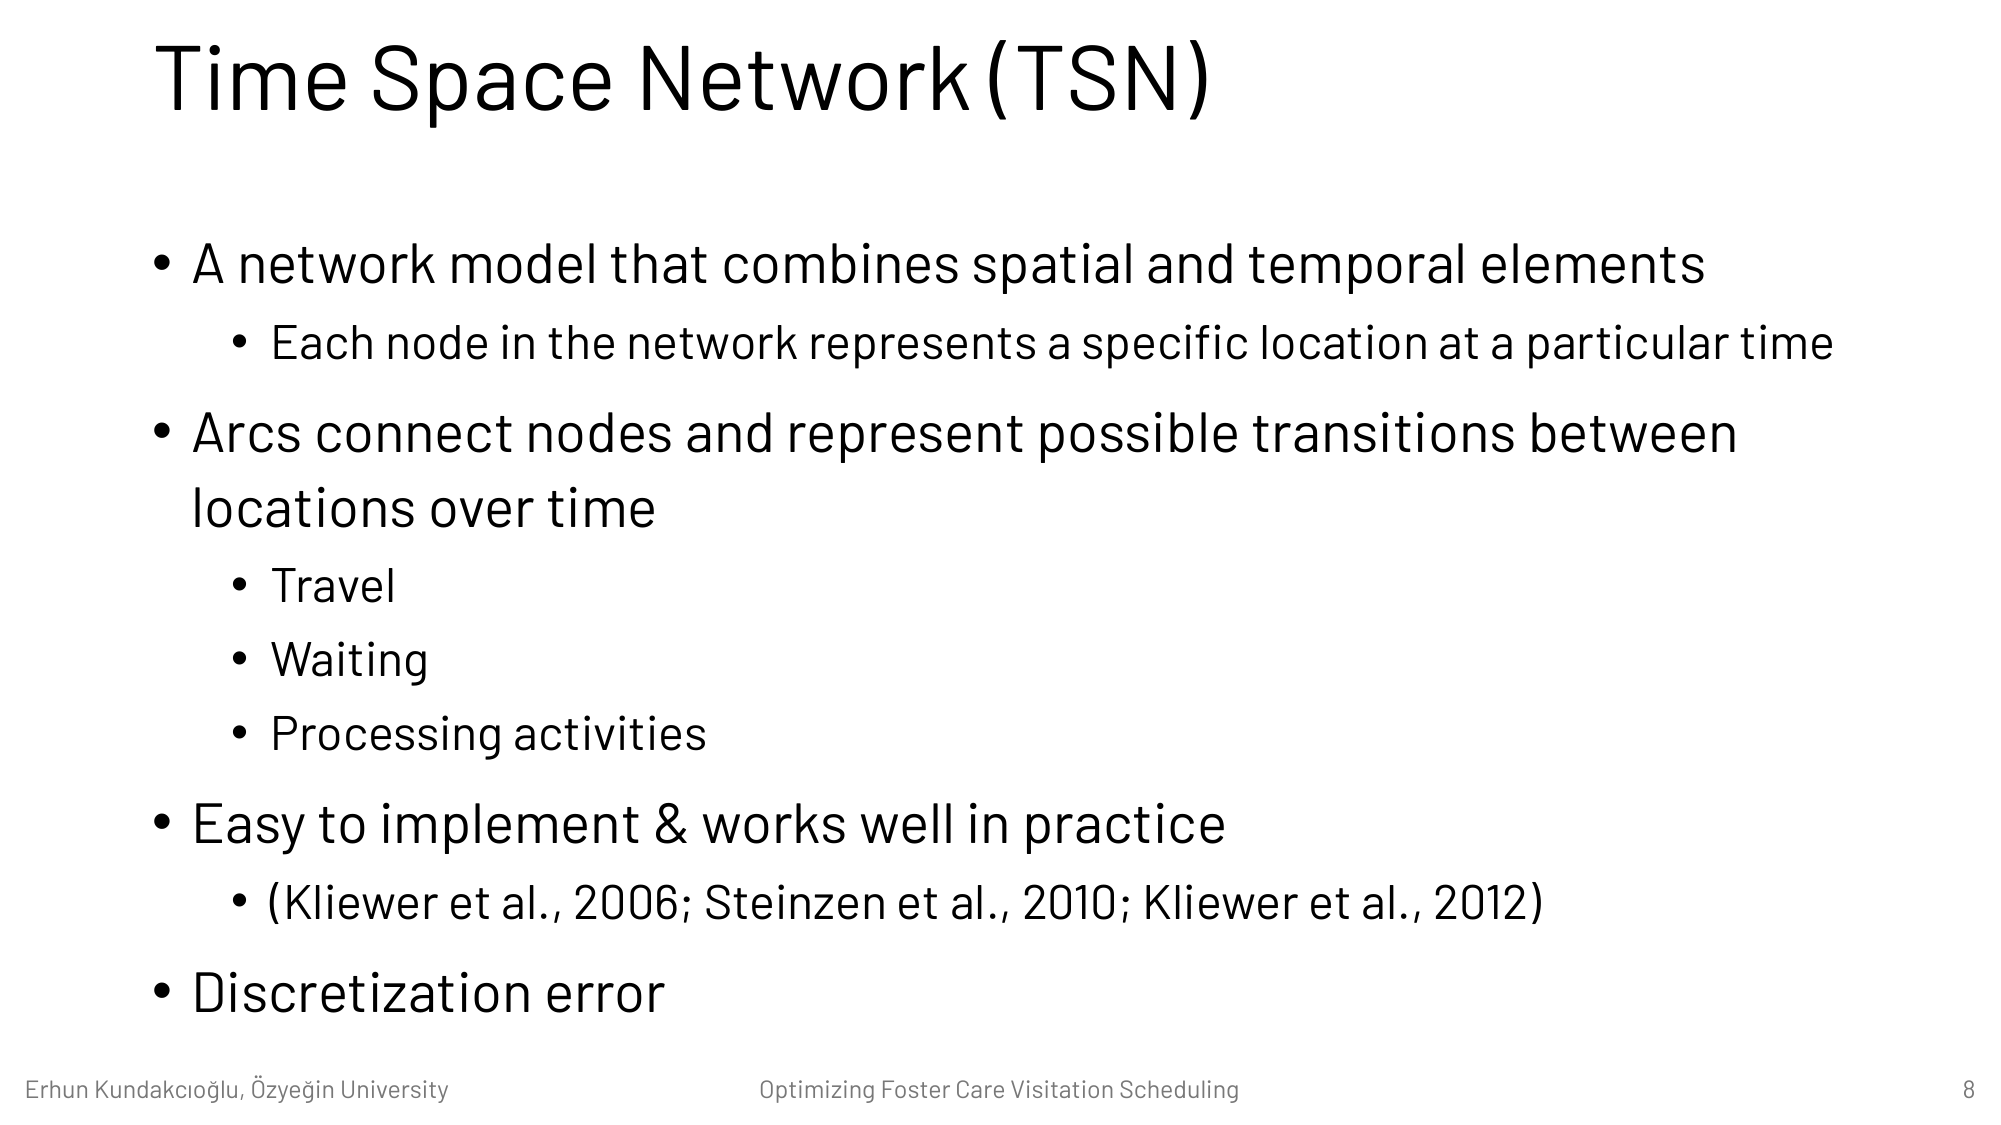

# Time Space Network (TSN)
A network model that combines spatial and temporal elements
Each node in the network represents a specific location at a particular time
Arcs connect nodes and represent possible transitions between locations over time
Travel
Waiting
Processing activities
Easy to implement & works well in practice
(Kliewer et al., 2006; Steinzen et al., 2010; Kliewer et al., 2012)
Discretization error
Optimizing Foster Care Visitation Scheduling
8
Erhun Kundakcıoğlu, Özyeğin University